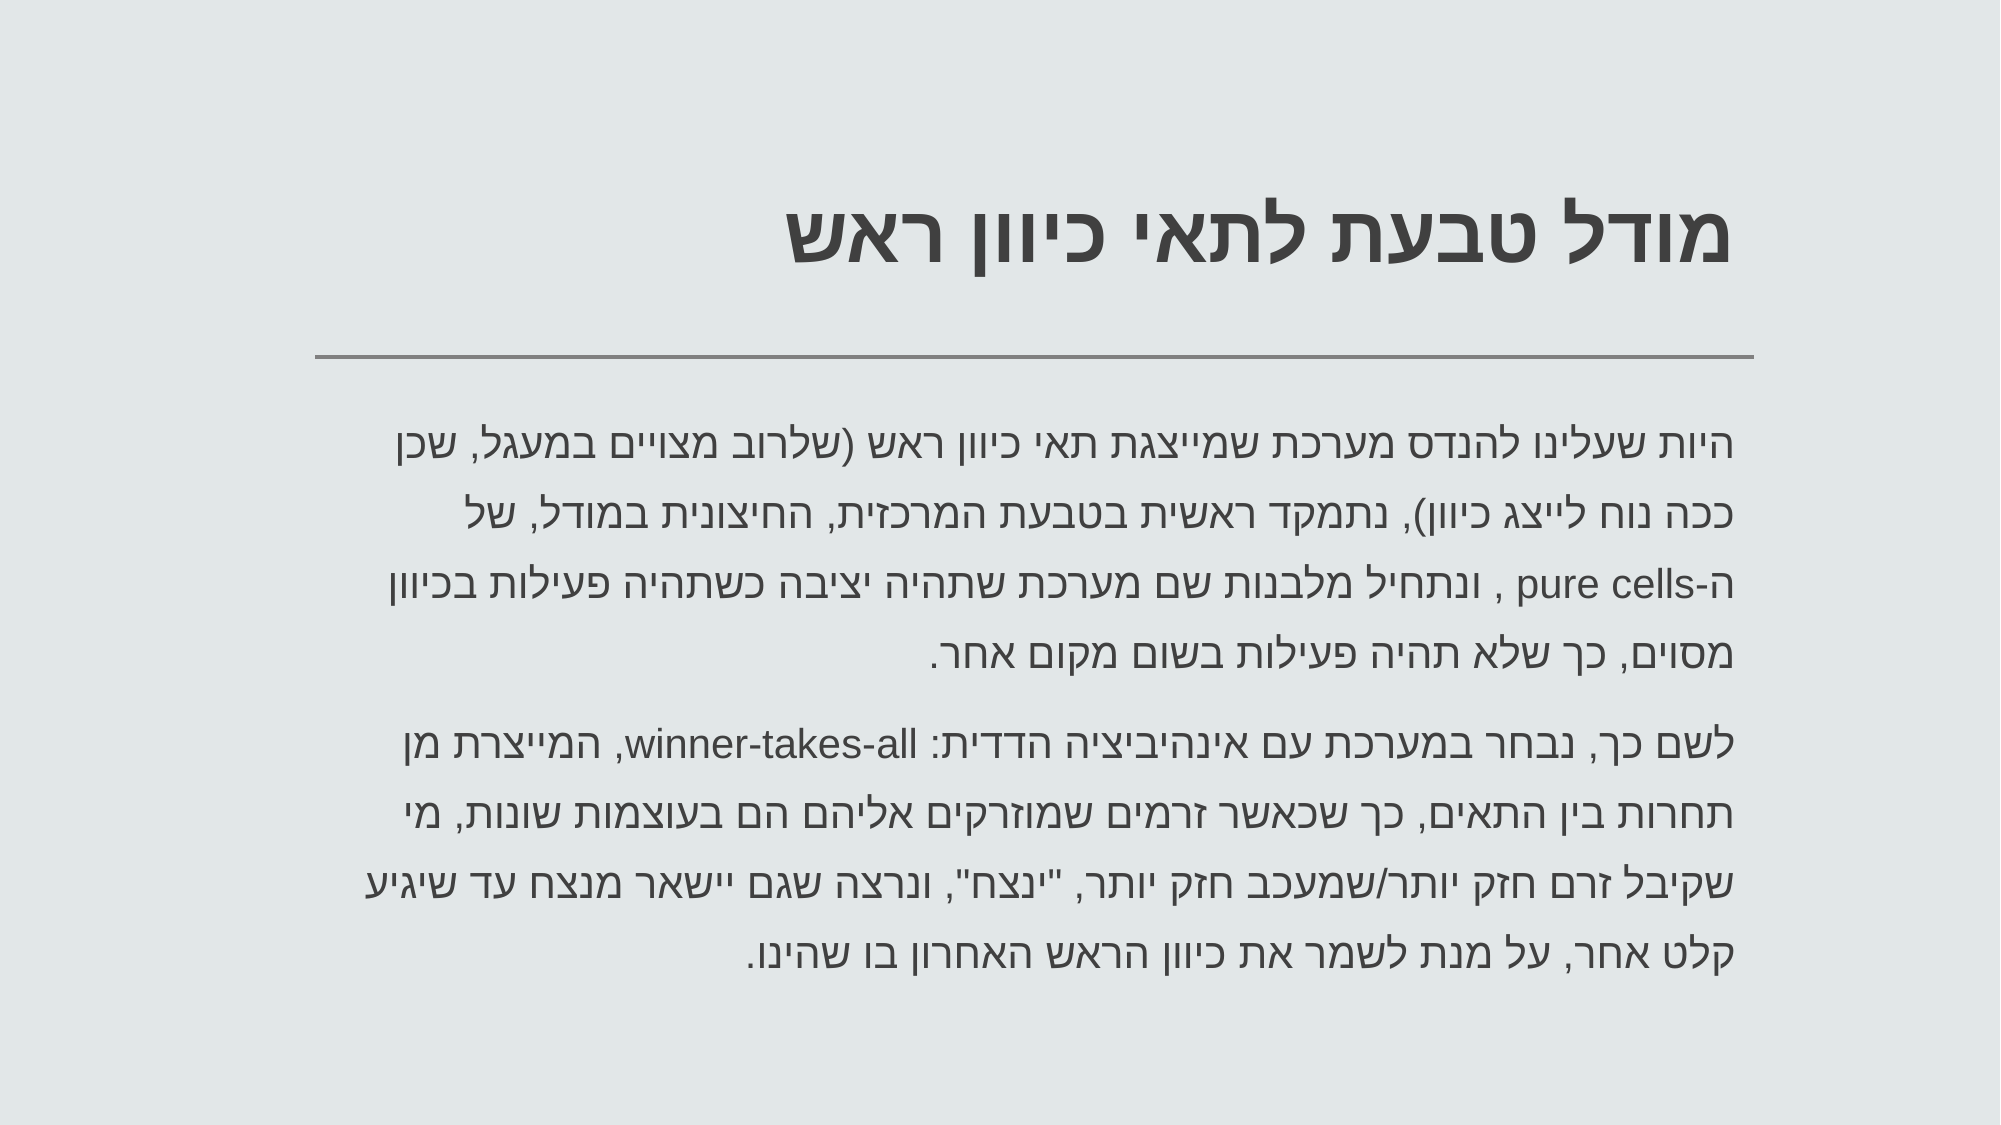

# מודל טבעת לתאי כיוון ראש
היות שעלינו להנדס מערכת שמייצגת תאי כיוון ראש (שלרוב מצויים במעגל, שכן ככה נוח לייצג כיוון), נתמקד ראשית בטבעת המרכזית, החיצונית במודל, של ה-pure cells , ונתחיל מלבנות שם מערכת שתהיה יציבה כשתהיה פעילות בכיוון מסוים, כך שלא תהיה פעילות בשום מקום אחר.
לשם כך, נבחר במערכת עם אינהיביציה הדדית: winner-takes-all, המייצרת מן תחרות בין התאים, כך שכאשר זרמים שמוזרקים אליהם הם בעוצמות שונות, מי שקיבל זרם חזק יותר/שמעכב חזק יותר, "ינצח", ונרצה שגם יישאר מנצח עד שיגיע קלט אחר, על מנת לשמר את כיוון הראש האחרון בו שהינו.